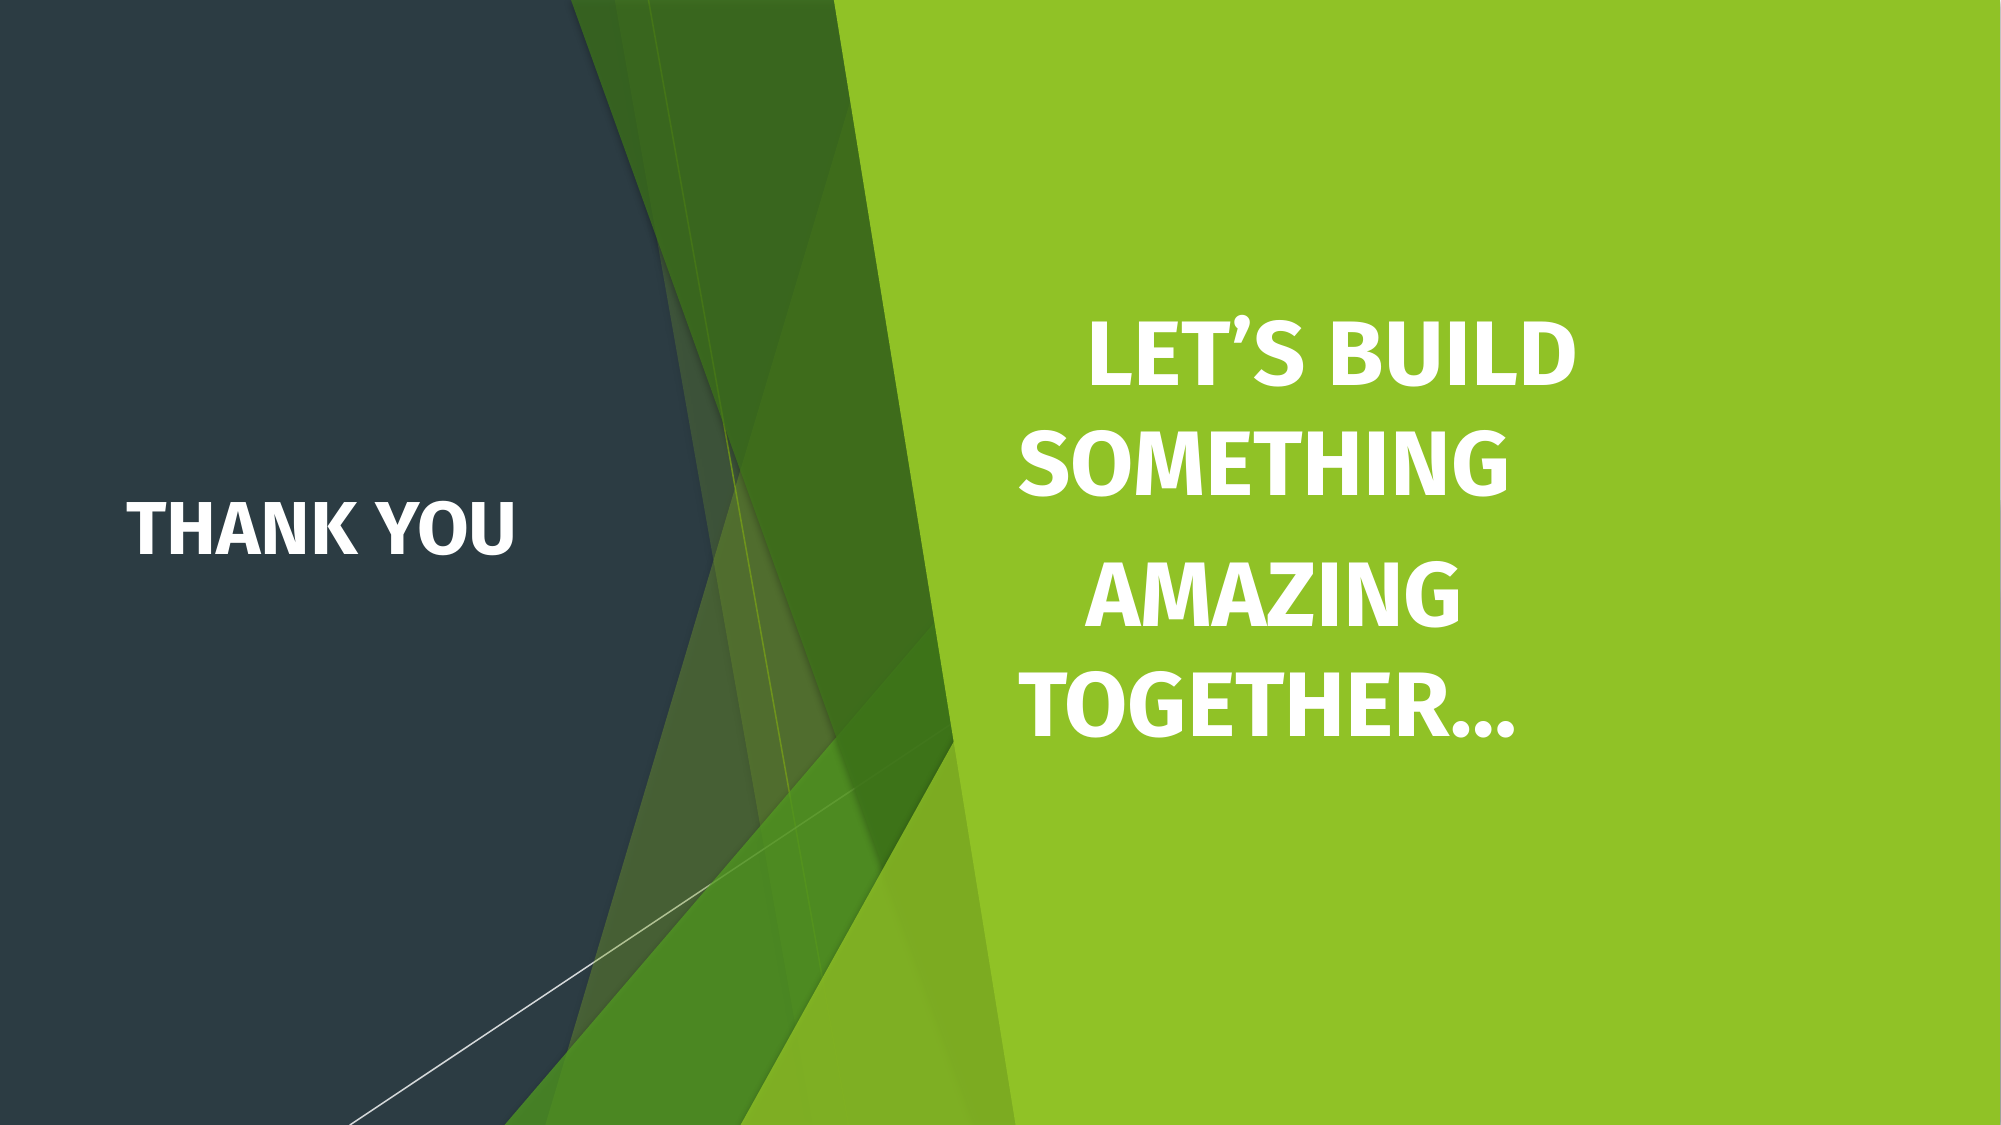

THANK YOU
LET’S BUILD SOMETHING
AMAZING TOGETHER…